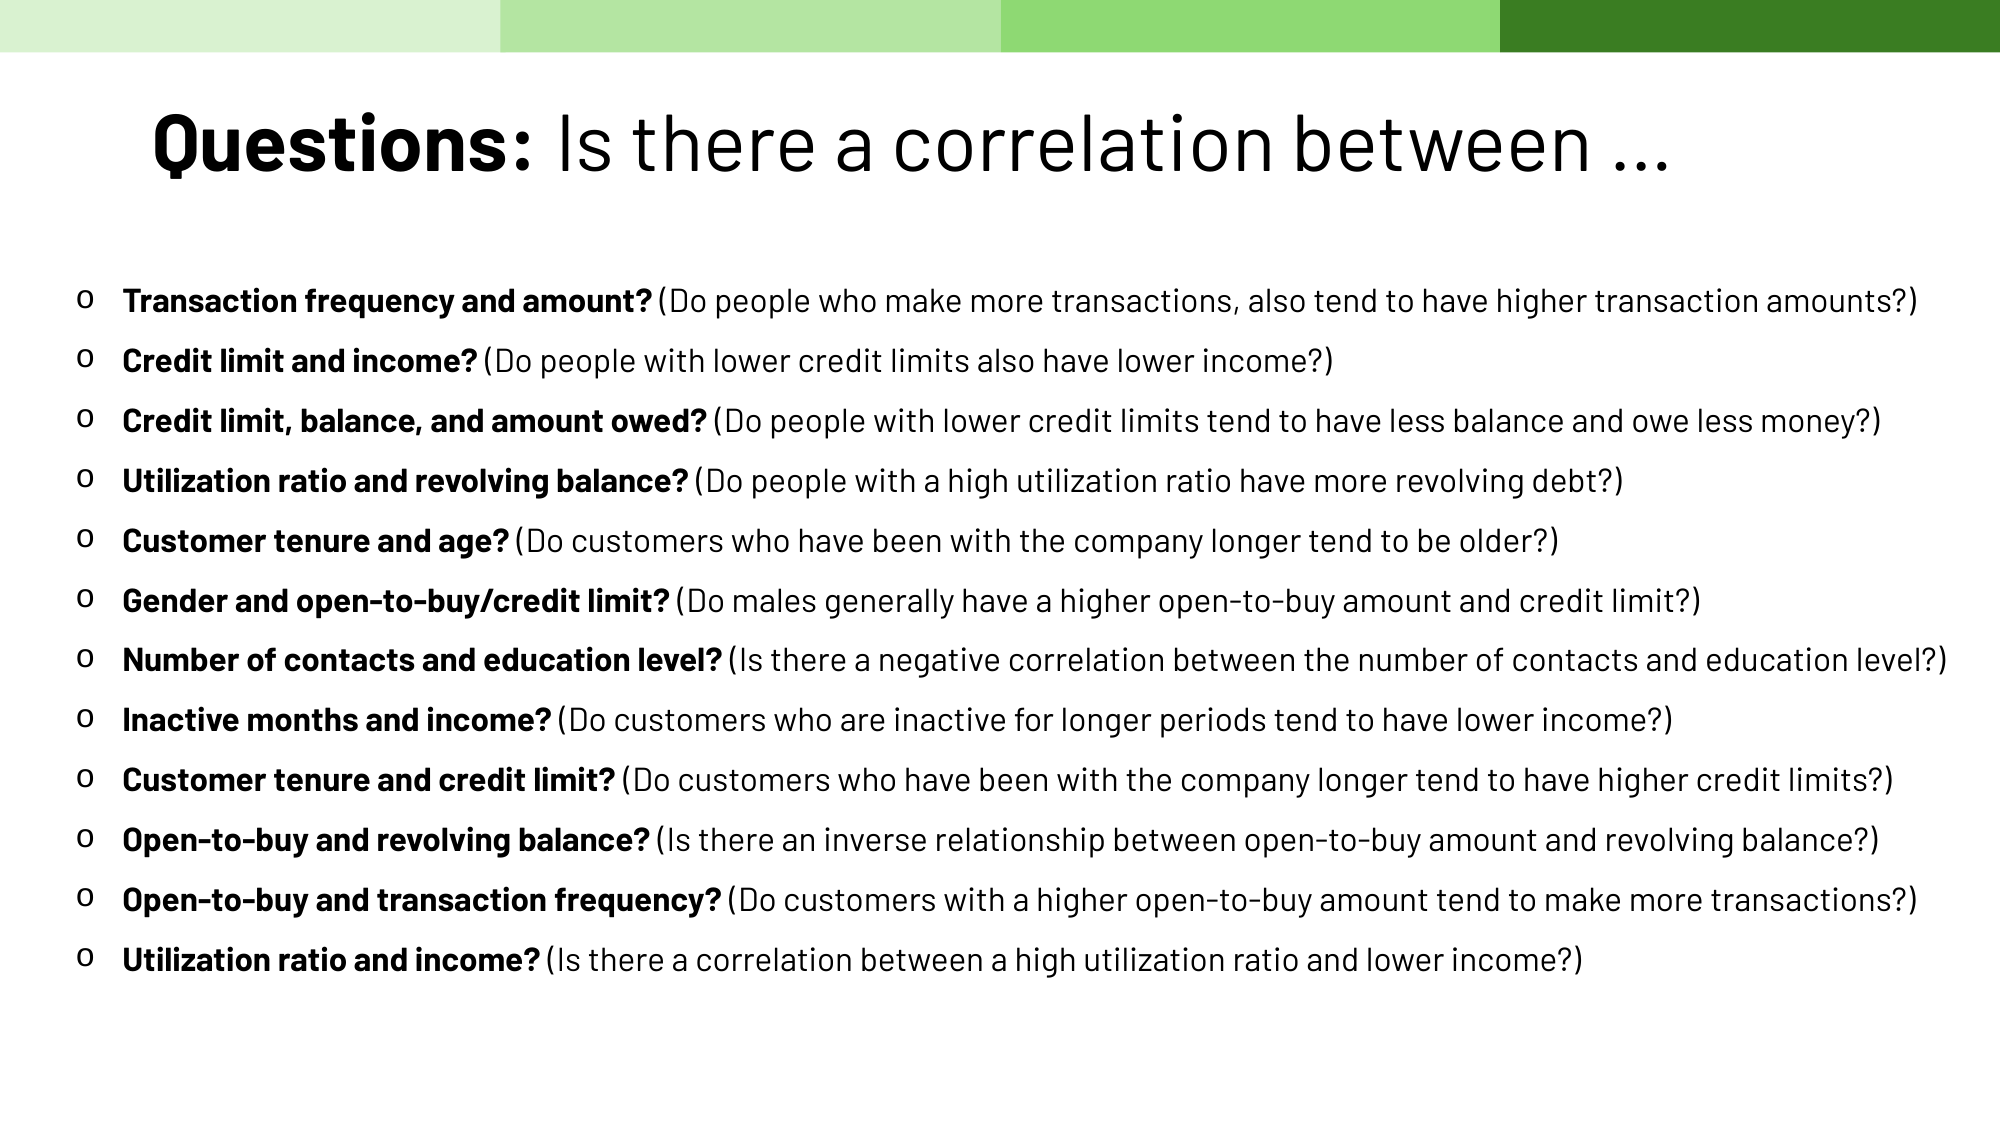

Questions: Is there a correlation between …
Transaction frequency and amount? (Do people who make more transactions, also tend to have higher transaction amounts?)
Credit limit and income? (Do people with lower credit limits also have lower income?)
Credit limit, balance, and amount owed? (Do people with lower credit limits tend to have less balance and owe less money?)
Utilization ratio and revolving balance? (Do people with a high utilization ratio have more revolving debt?)
Customer tenure and age? (Do customers who have been with the company longer tend to be older?)
Gender and open-to-buy/credit limit? (Do males generally have a higher open-to-buy amount and credit limit?)
Number of contacts and education level? (Is there a negative correlation between the number of contacts and education level?)
Inactive months and income? (Do customers who are inactive for longer periods tend to have lower income?)
Customer tenure and credit limit? (Do customers who have been with the company longer tend to have higher credit limits?)
Open-to-buy and revolving balance? (Is there an inverse relationship between open-to-buy amount and revolving balance?)
Open-to-buy and transaction frequency? (Do customers with a higher open-to-buy amount tend to make more transactions?)
Utilization ratio and income? (Is there a correlation between a high utilization ratio and lower income?)